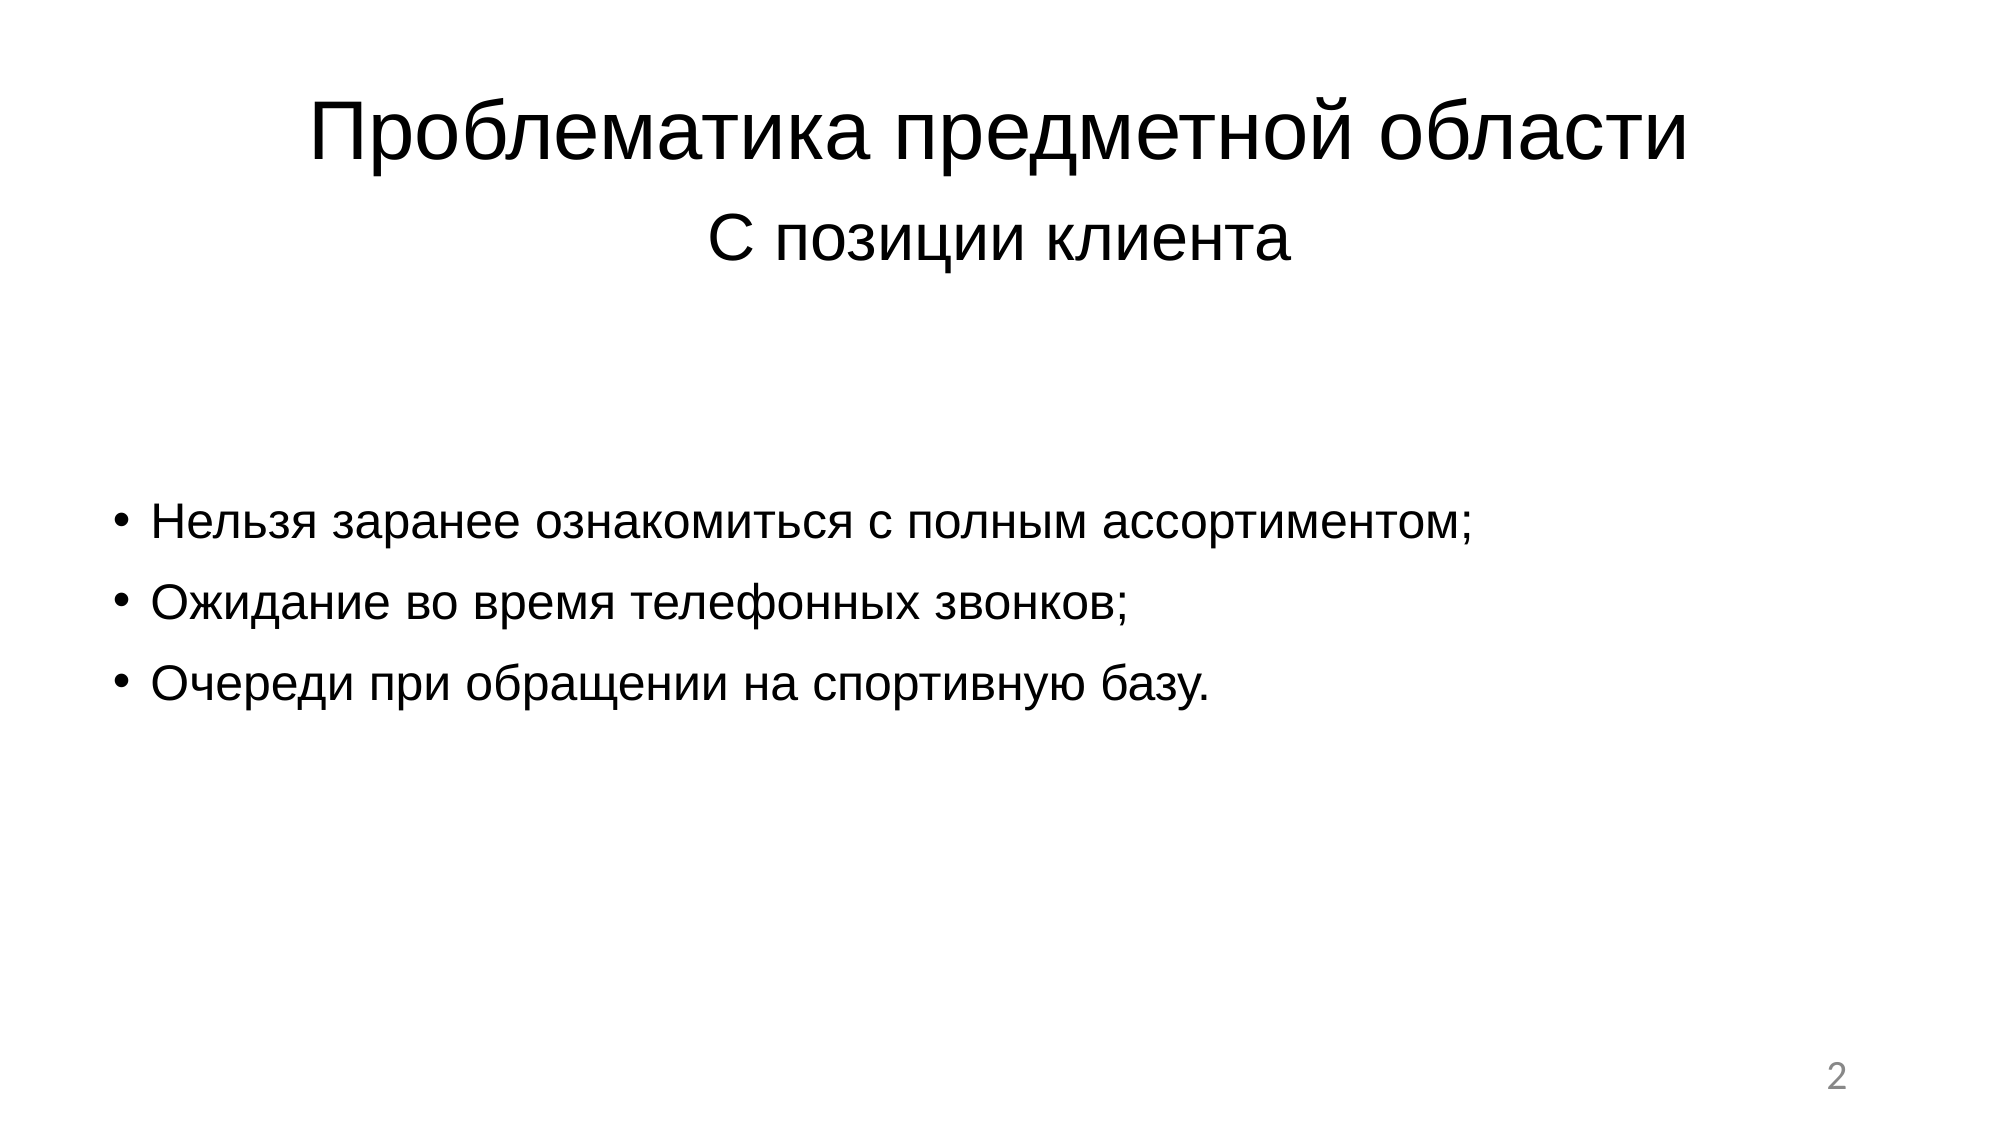

# Проблематика предметной области
С позиции клиента
Нельзя заранее ознакомиться с полным ассортиментом;
Ожидание во время телефонных звонков;
Очереди при обращении на спортивную базу.

2